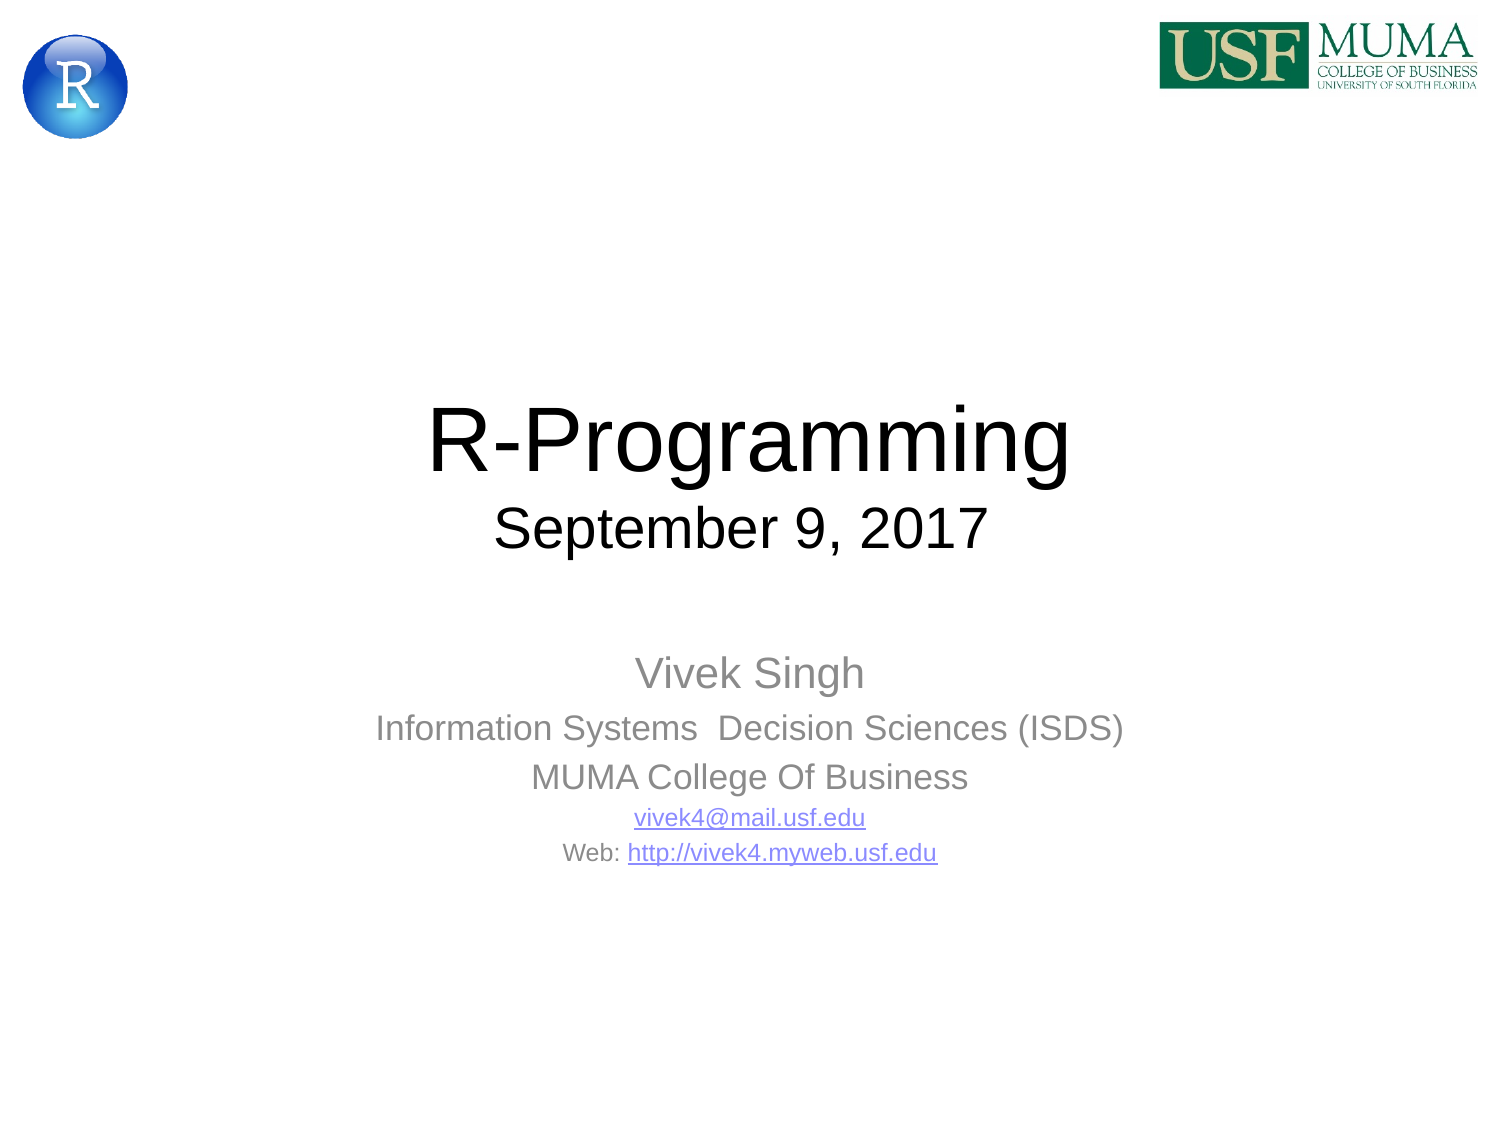

# R-Programming September 9, 2017
Vivek Singh
Information Systems  Decision Sciences (ISDS)
MUMA College Of Business
vivek4@mail.usf.edu
Web: http://vivek4.myweb.usf.edu